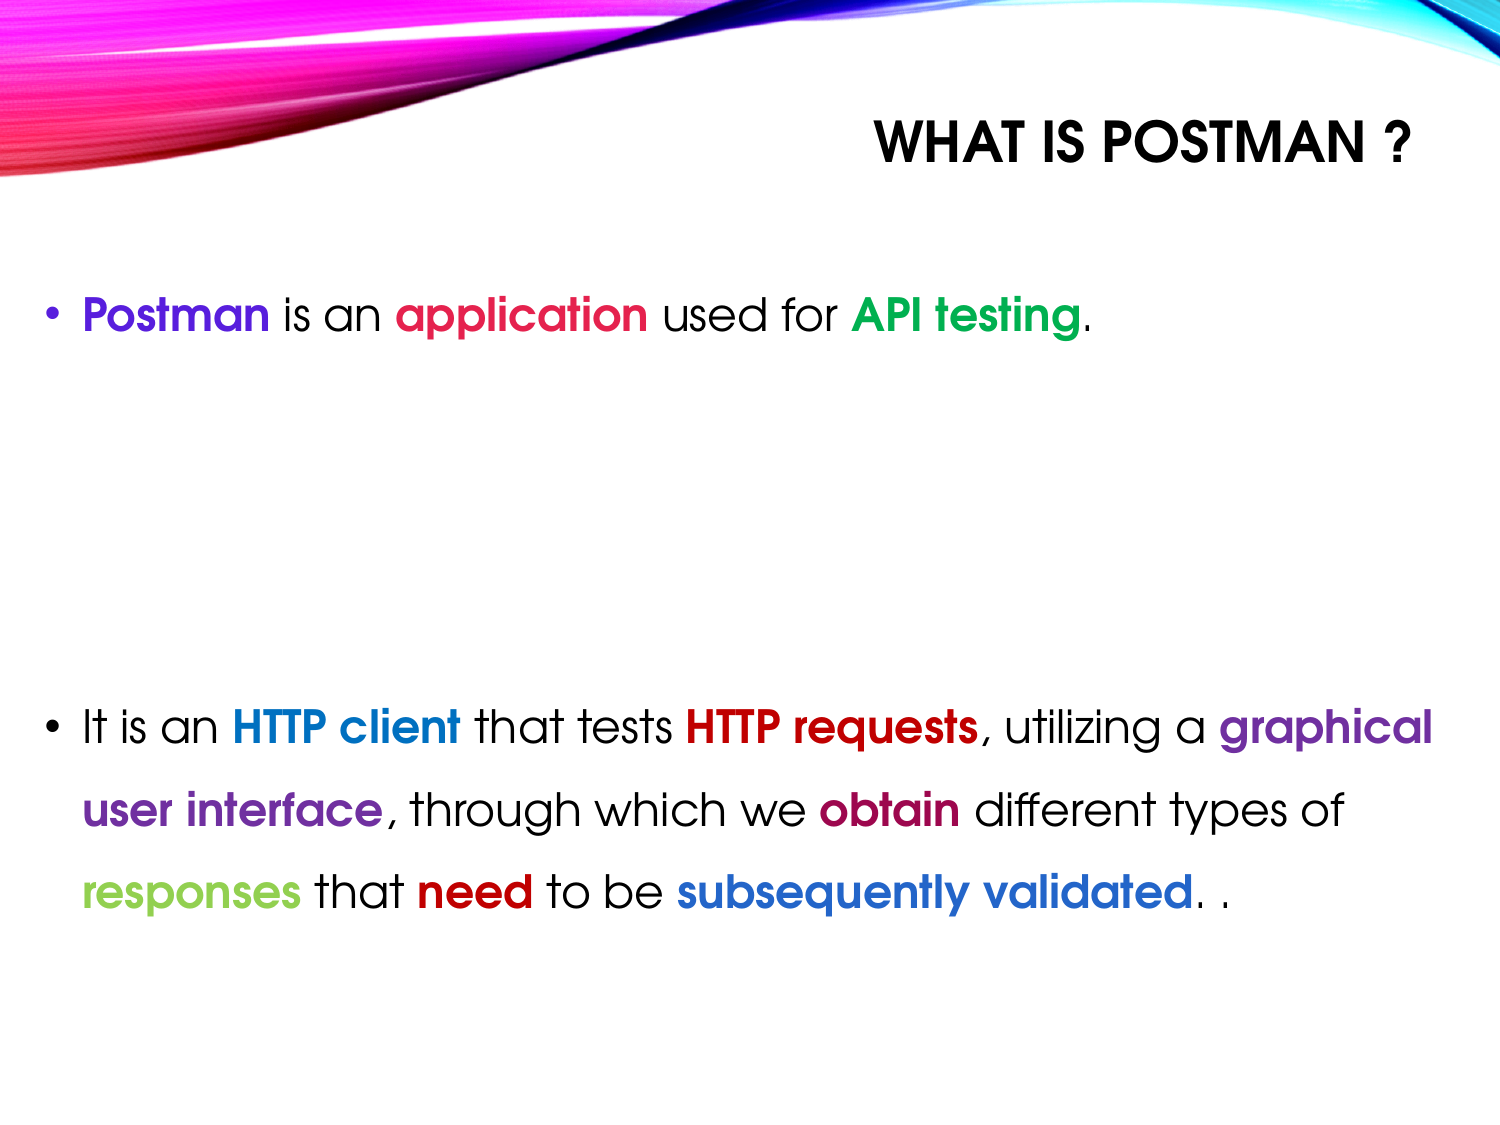

# What is postman ?
Postman is an application used for API testing.

It is an HTTP client that tests HTTP requests, utilizing a graphical user interface, through which we obtain different types of responses that need to be subsequently validated. .